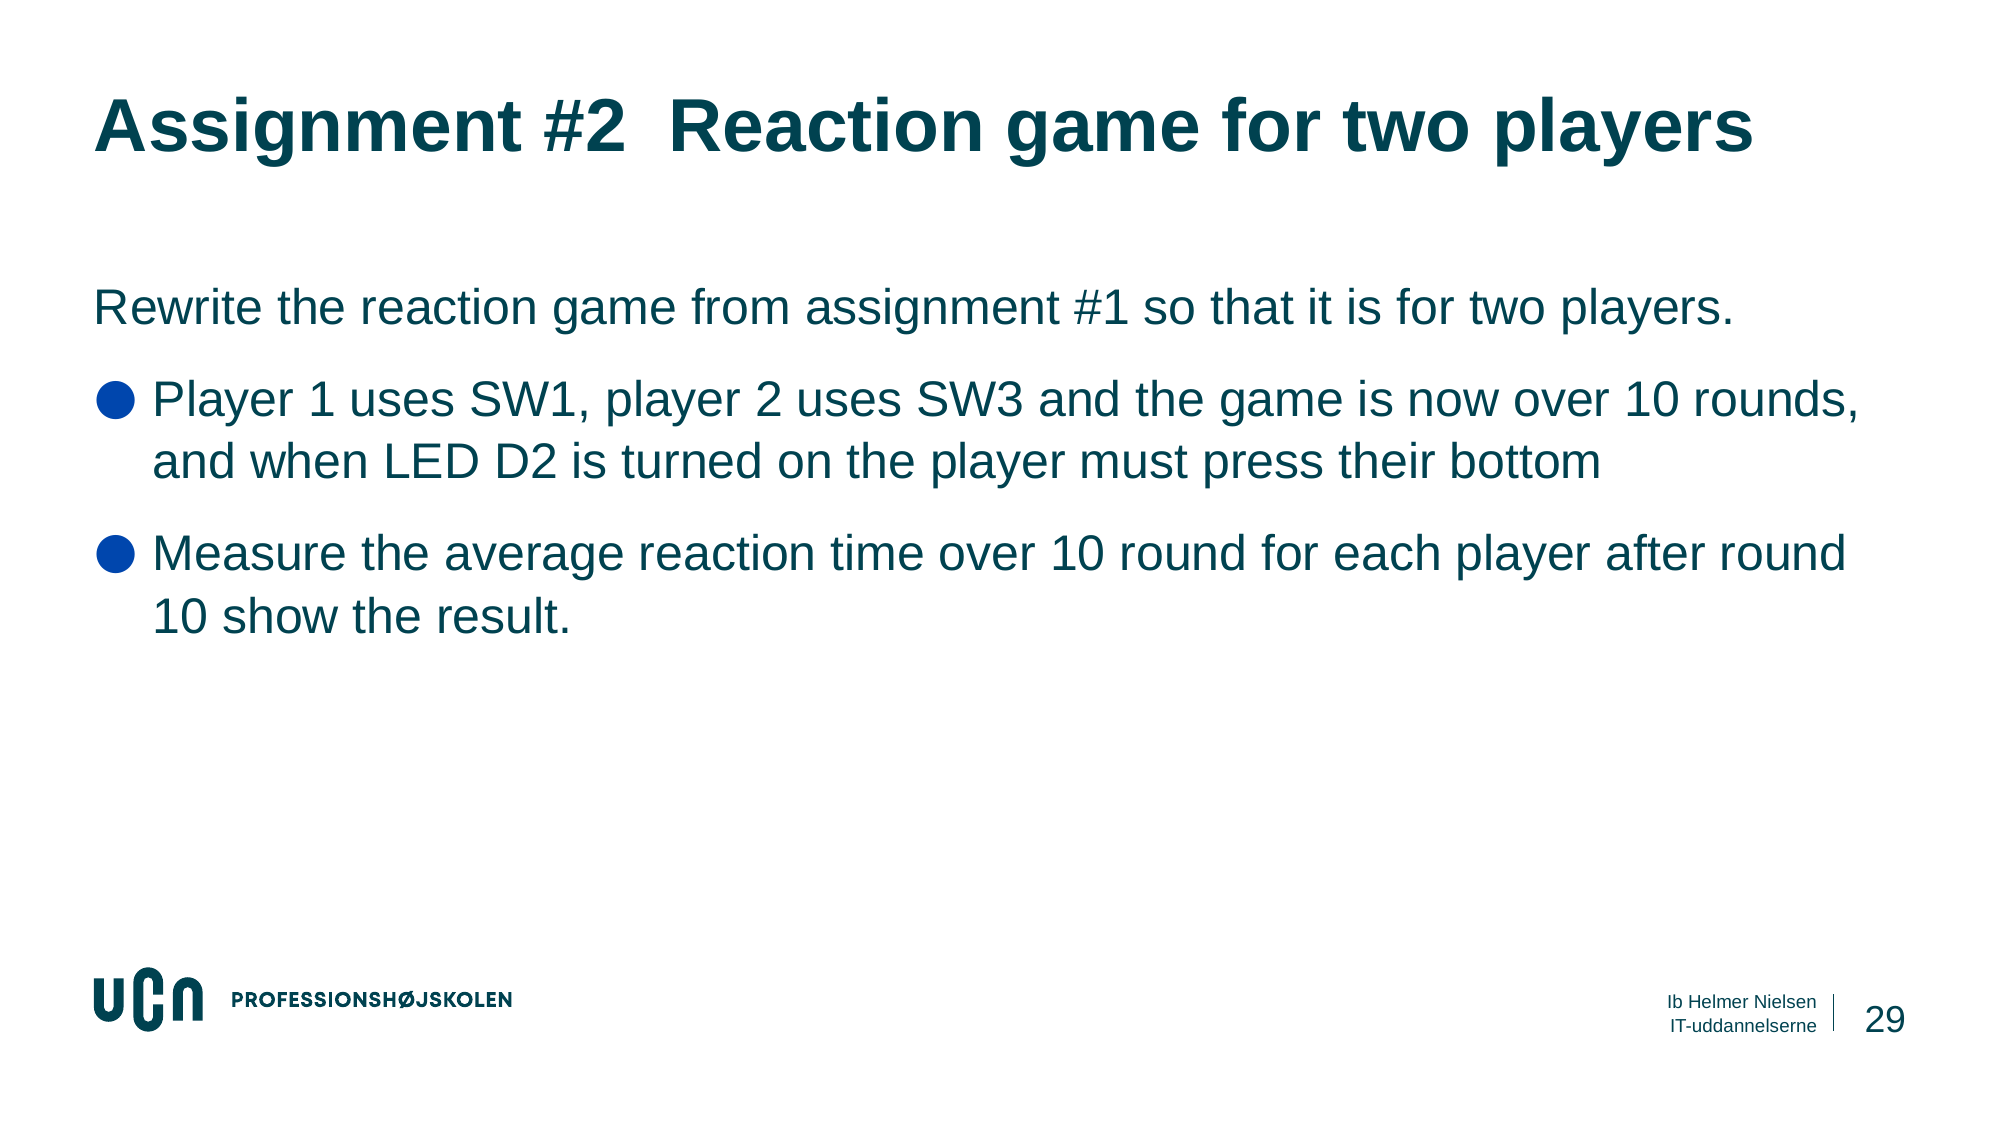

# Assignment #2  Reaction game for two players
Rewrite the reaction game from assignment #1 so that it is for two players.
Player 1 uses SW1, player 2 uses SW3 and the game is now over 10 rounds, and when LED D2 is turned on the player must press their bottom
Measure the average reaction time over 10 round for each player after round 10 show the result.
29